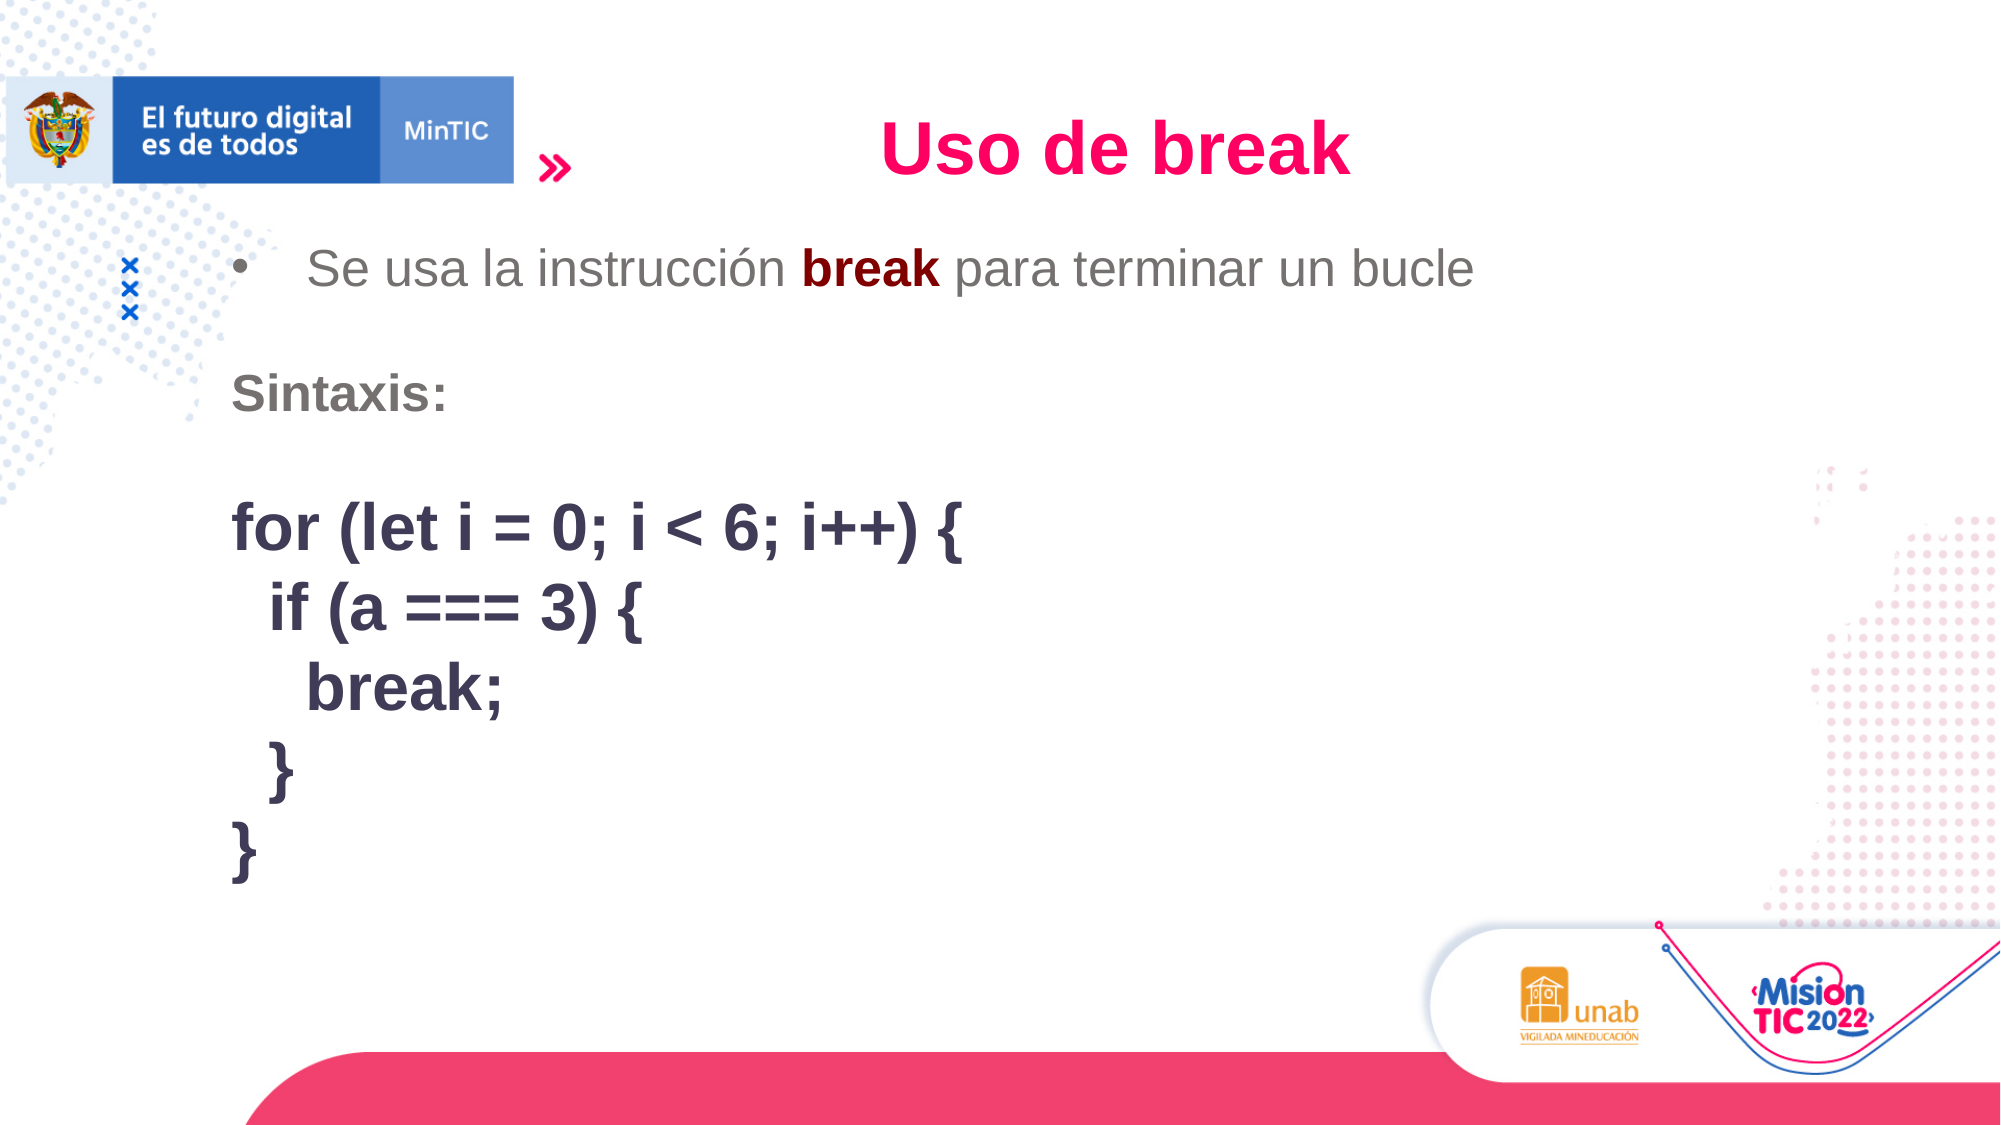

Uso de break
Se usa la instrucción break para terminar un bucle

Sintaxis:

for (let i = 0; i < 6; i++) {
  if (a === 3) {
    break;
  }
}